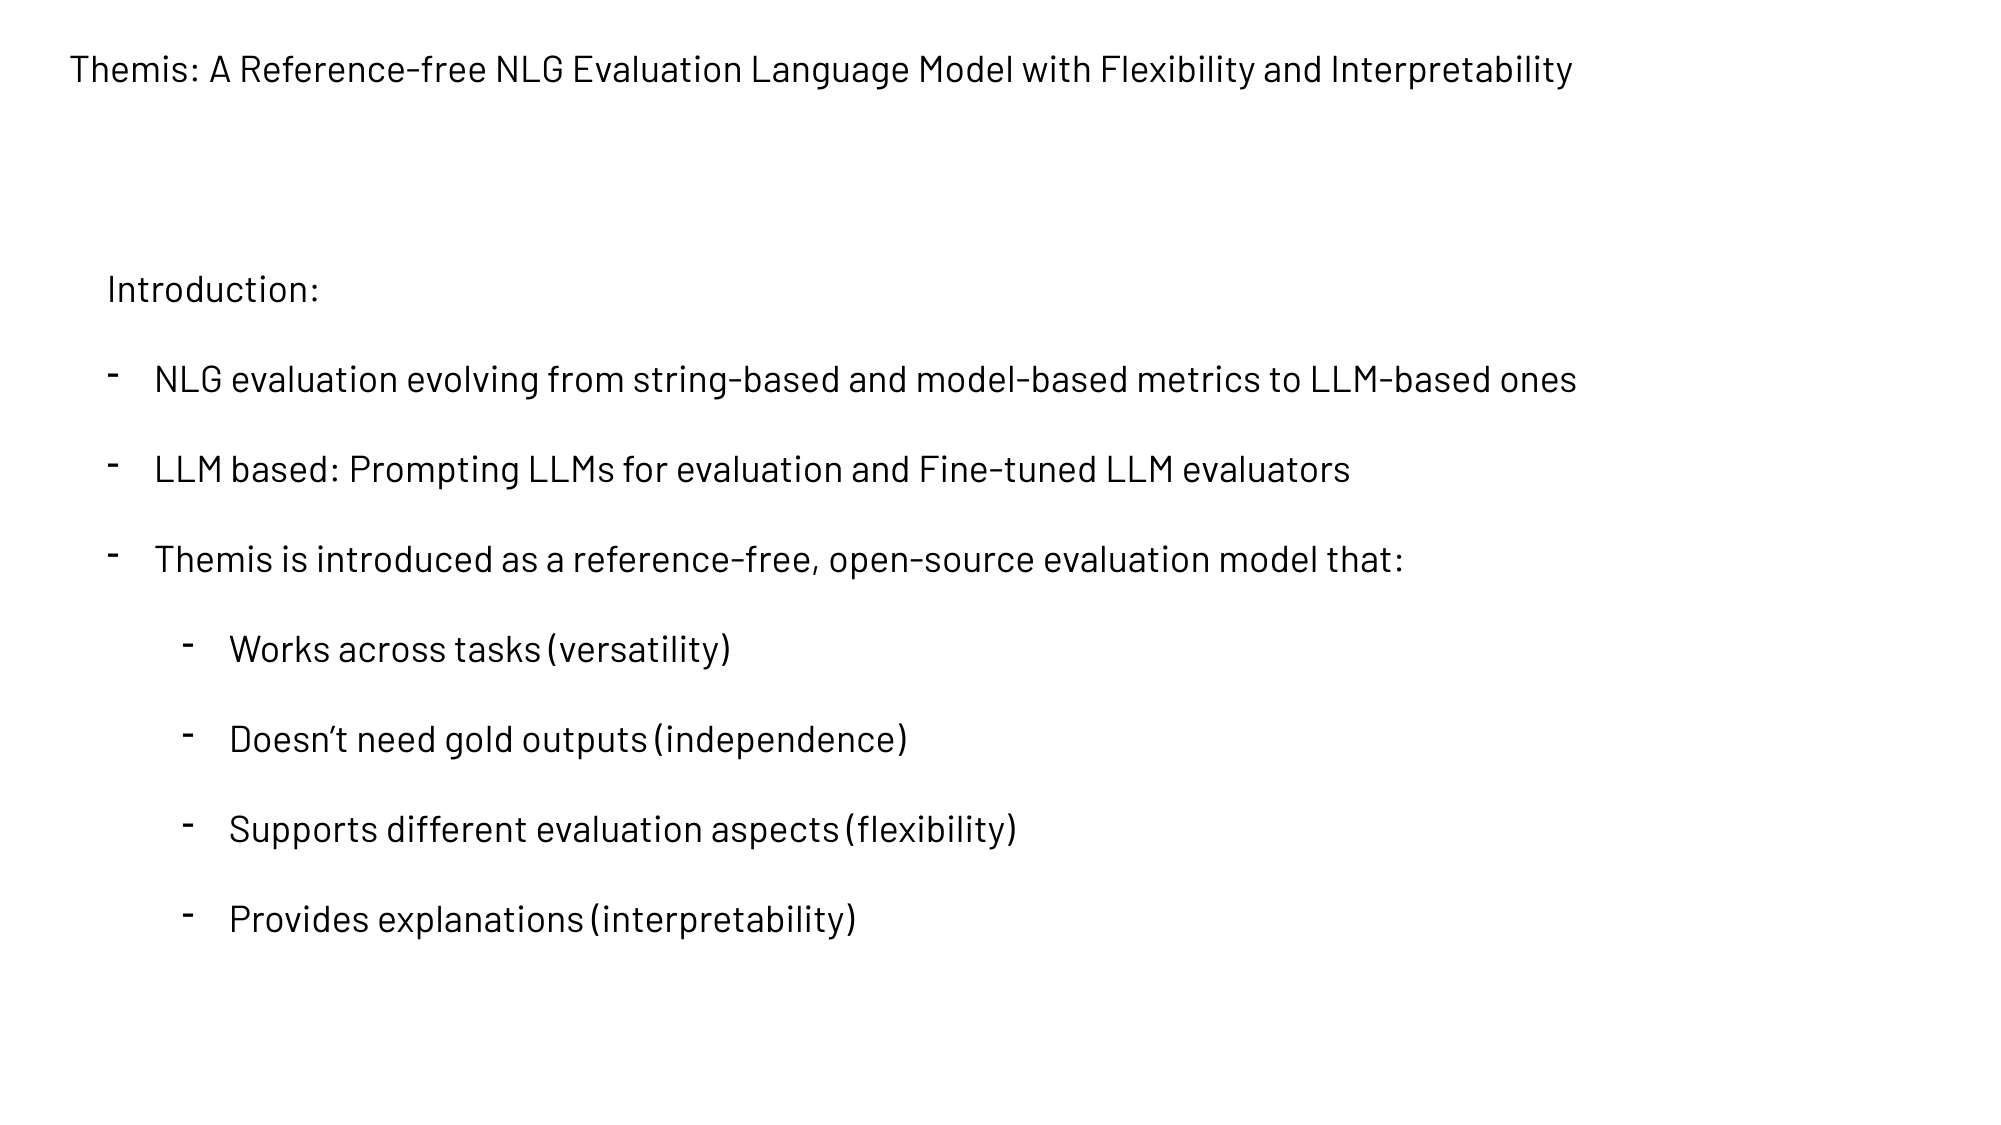

Themis: A Reference-free NLG Evaluation Language Model with Flexibility and Interpretability
Introduction:
NLG evaluation evolving from string-based and model-based metrics to LLM-based ones
LLM based: Prompting LLMs for evaluation and Fine-tuned LLM evaluators
Themis is introduced as a reference-free, open-source evaluation model that:
Works across tasks (versatility)
Doesn’t need gold outputs (independence)
Supports different evaluation aspects (flexibility)
Provides explanations (interpretability)